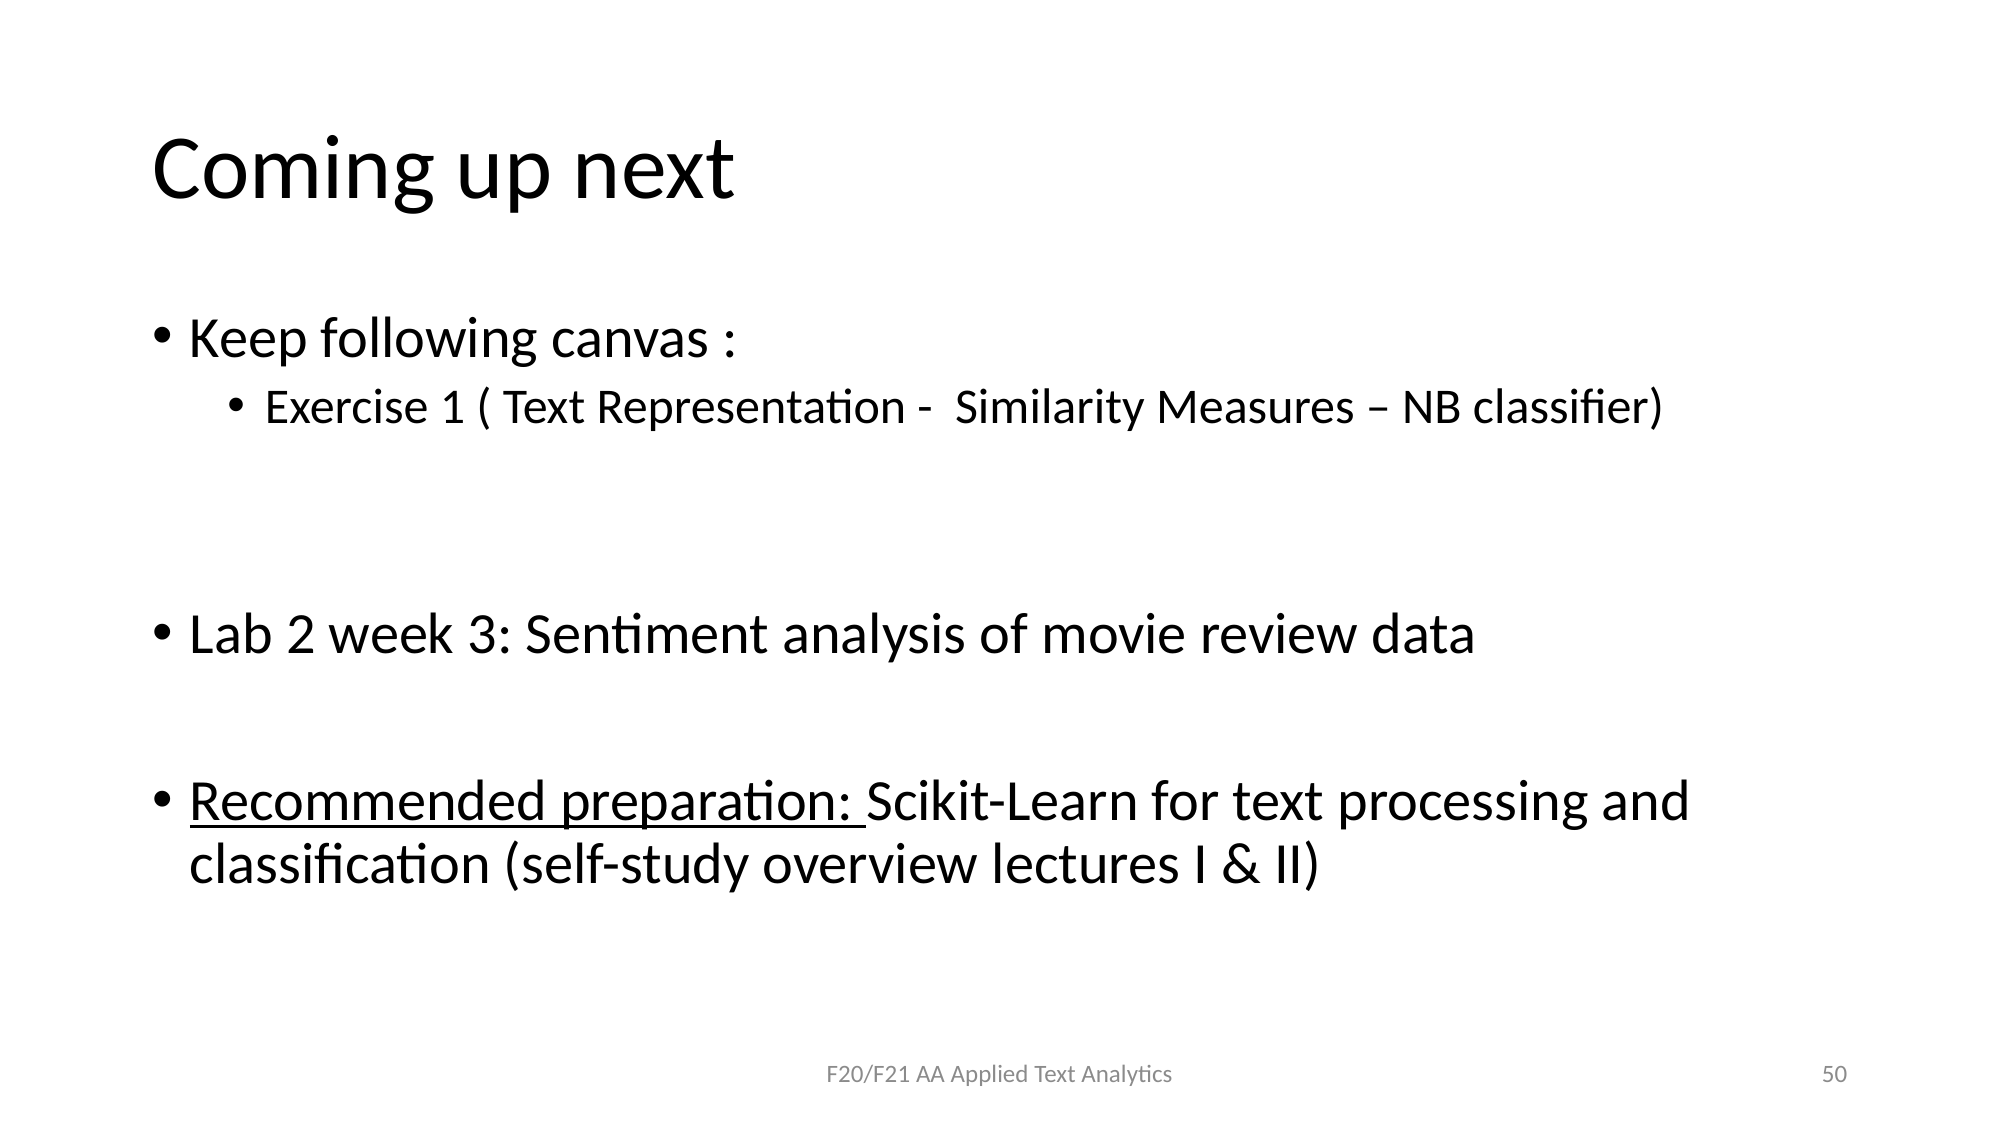

# Coming up next
Keep following canvas :
Exercise 1 ( Text Representation -  Similarity Measures – NB classifier)

Lab 2 week 3: Sentiment analysis of movie review data

Recommended preparation: Scikit-Learn for text processing and classification (self-study overview lectures I & II)

F20/F21 AA Applied Text Analytics
50